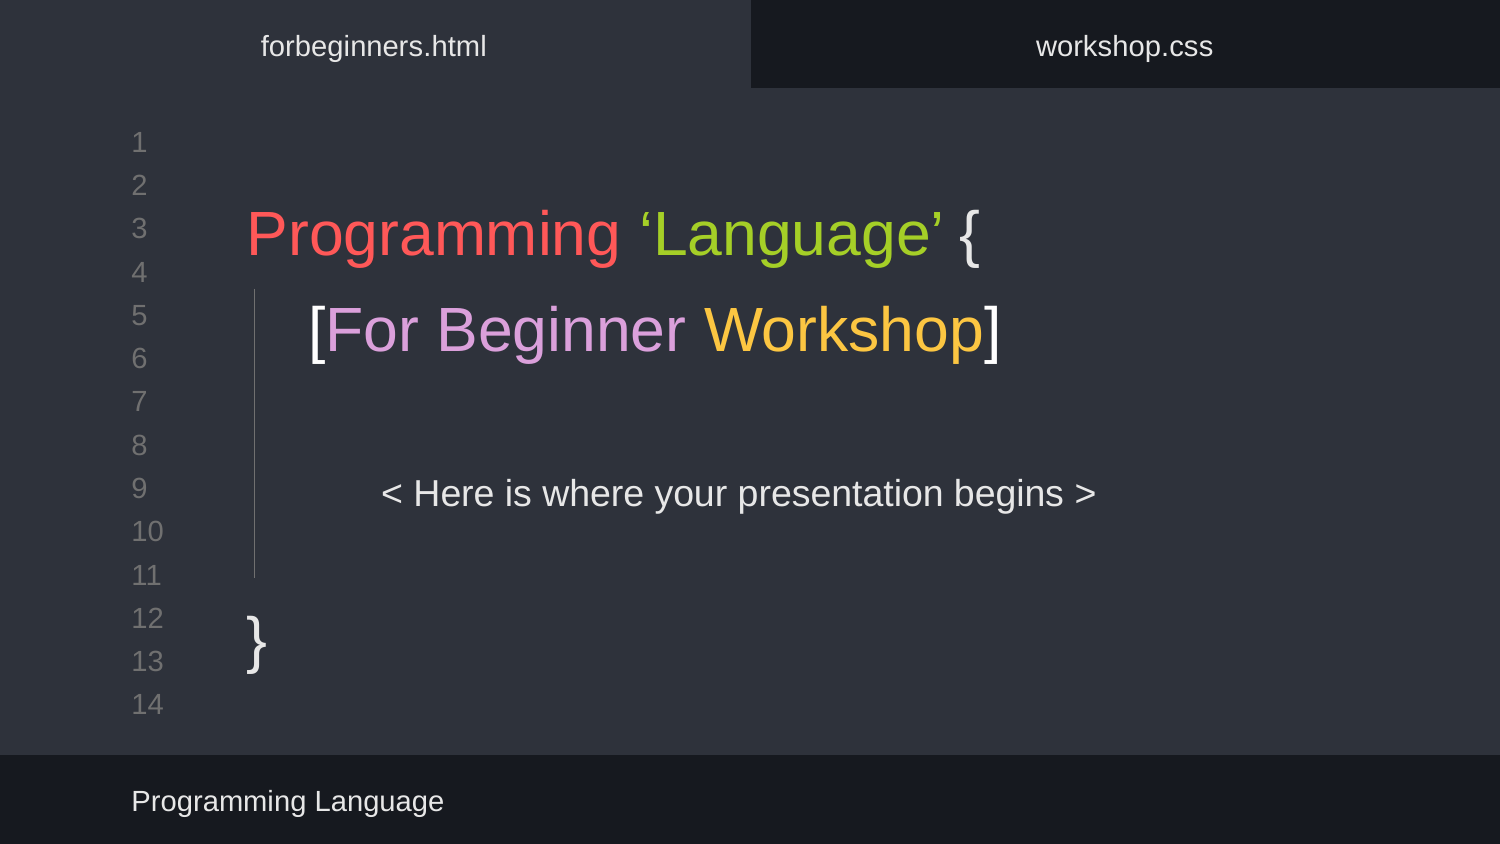

forbeginners.html
workshop.css
# Programming ‘Language’ {
}
[For Beginner Workshop]
< Here is where your presentation begins >
Programming Language